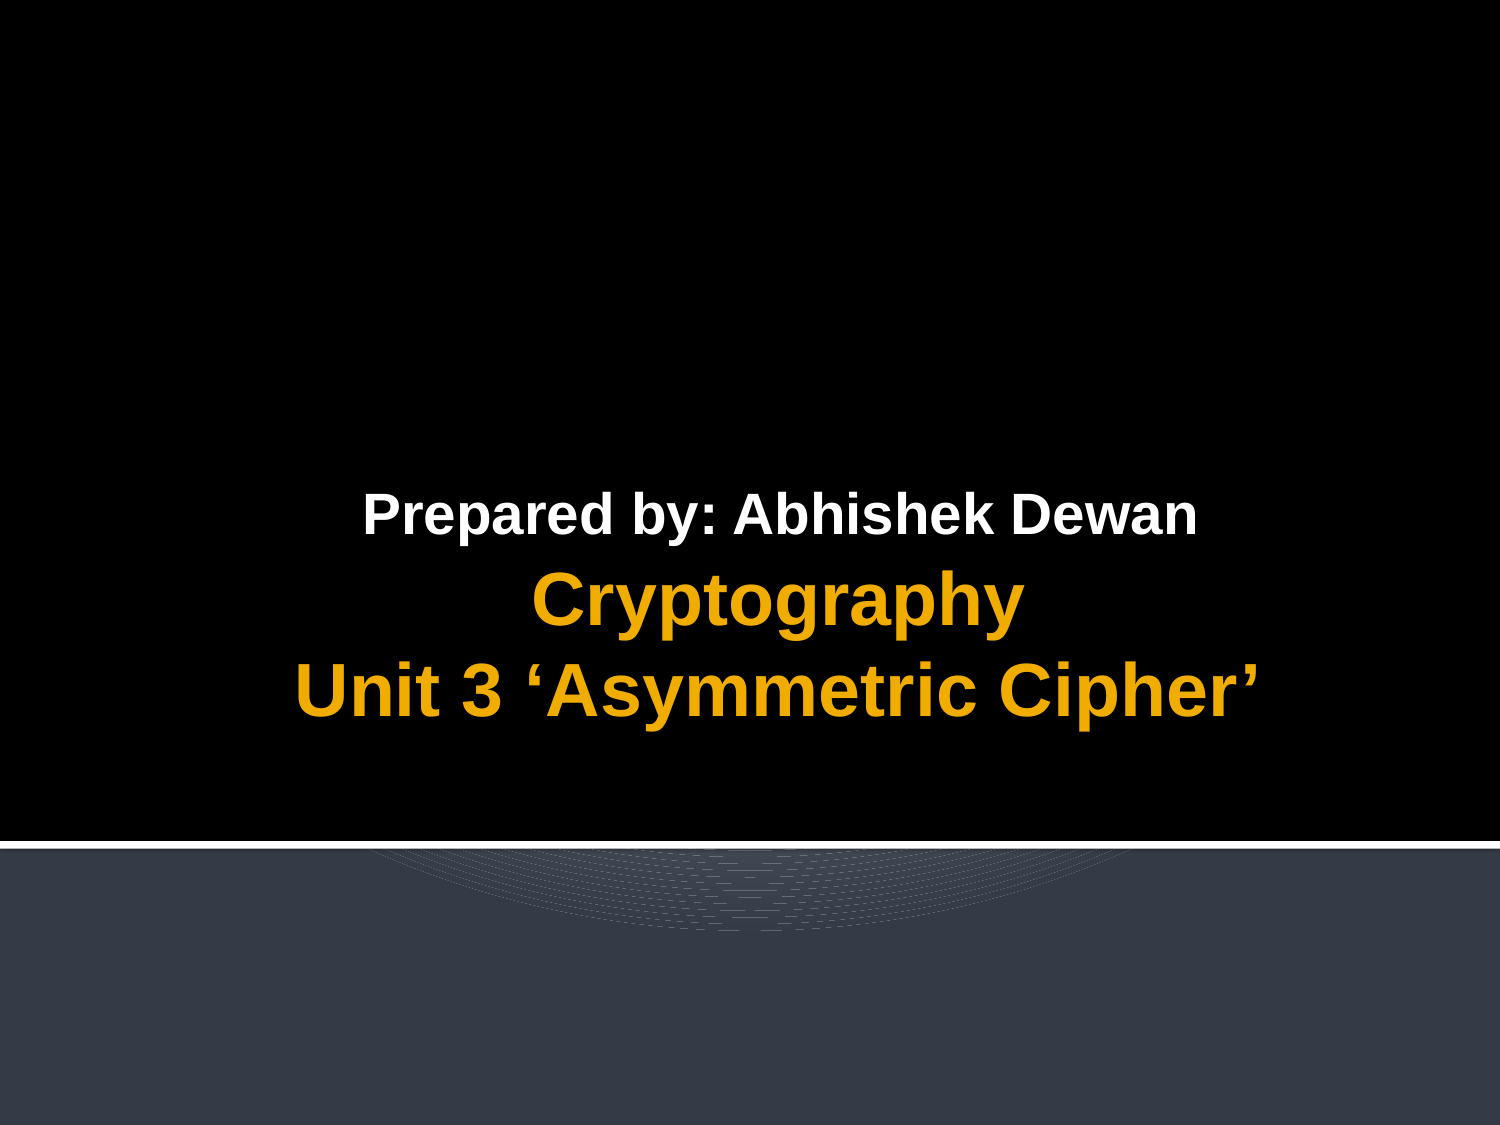

Prepared by: Abhishek Dewan
# Cryptography Unit 3 ‘Asymmetric Cipher’